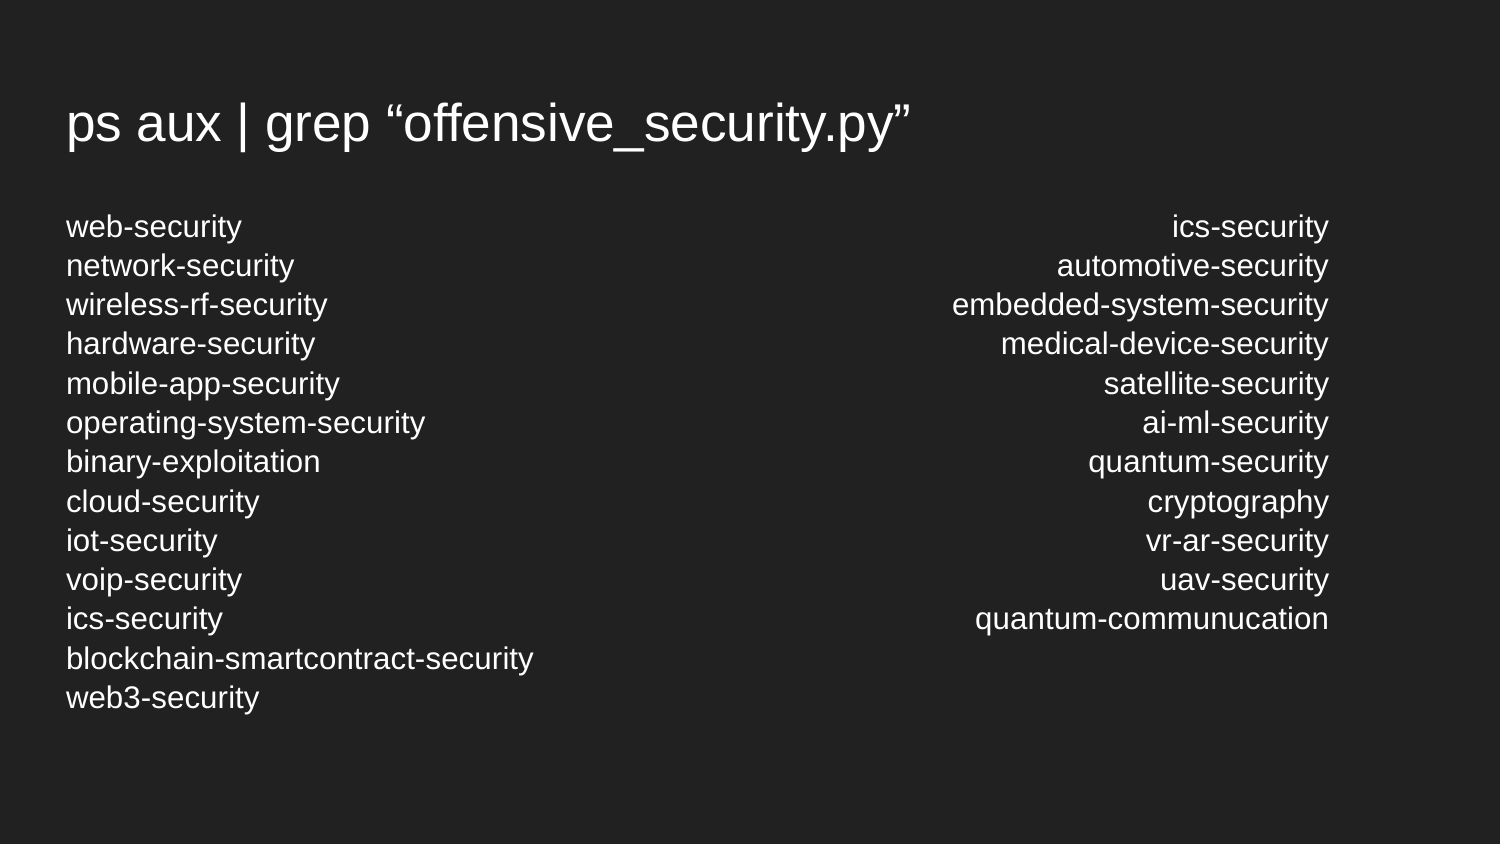

# ps aux | grep “offensive_security.py”
web-security
network-security
wireless-rf-security
hardware-security
mobile-app-security
operating-system-security
binary-exploitation
cloud-security
iot-security
voip-security
ics-security
blockchain-smartcontract-security
web3-security

ics-security
automotive-security
embedded-system-security
medical-device-security
satellite-security
ai-ml-security
quantum-security
cryptography
vr-ar-security
uav-security
quantum-communucation